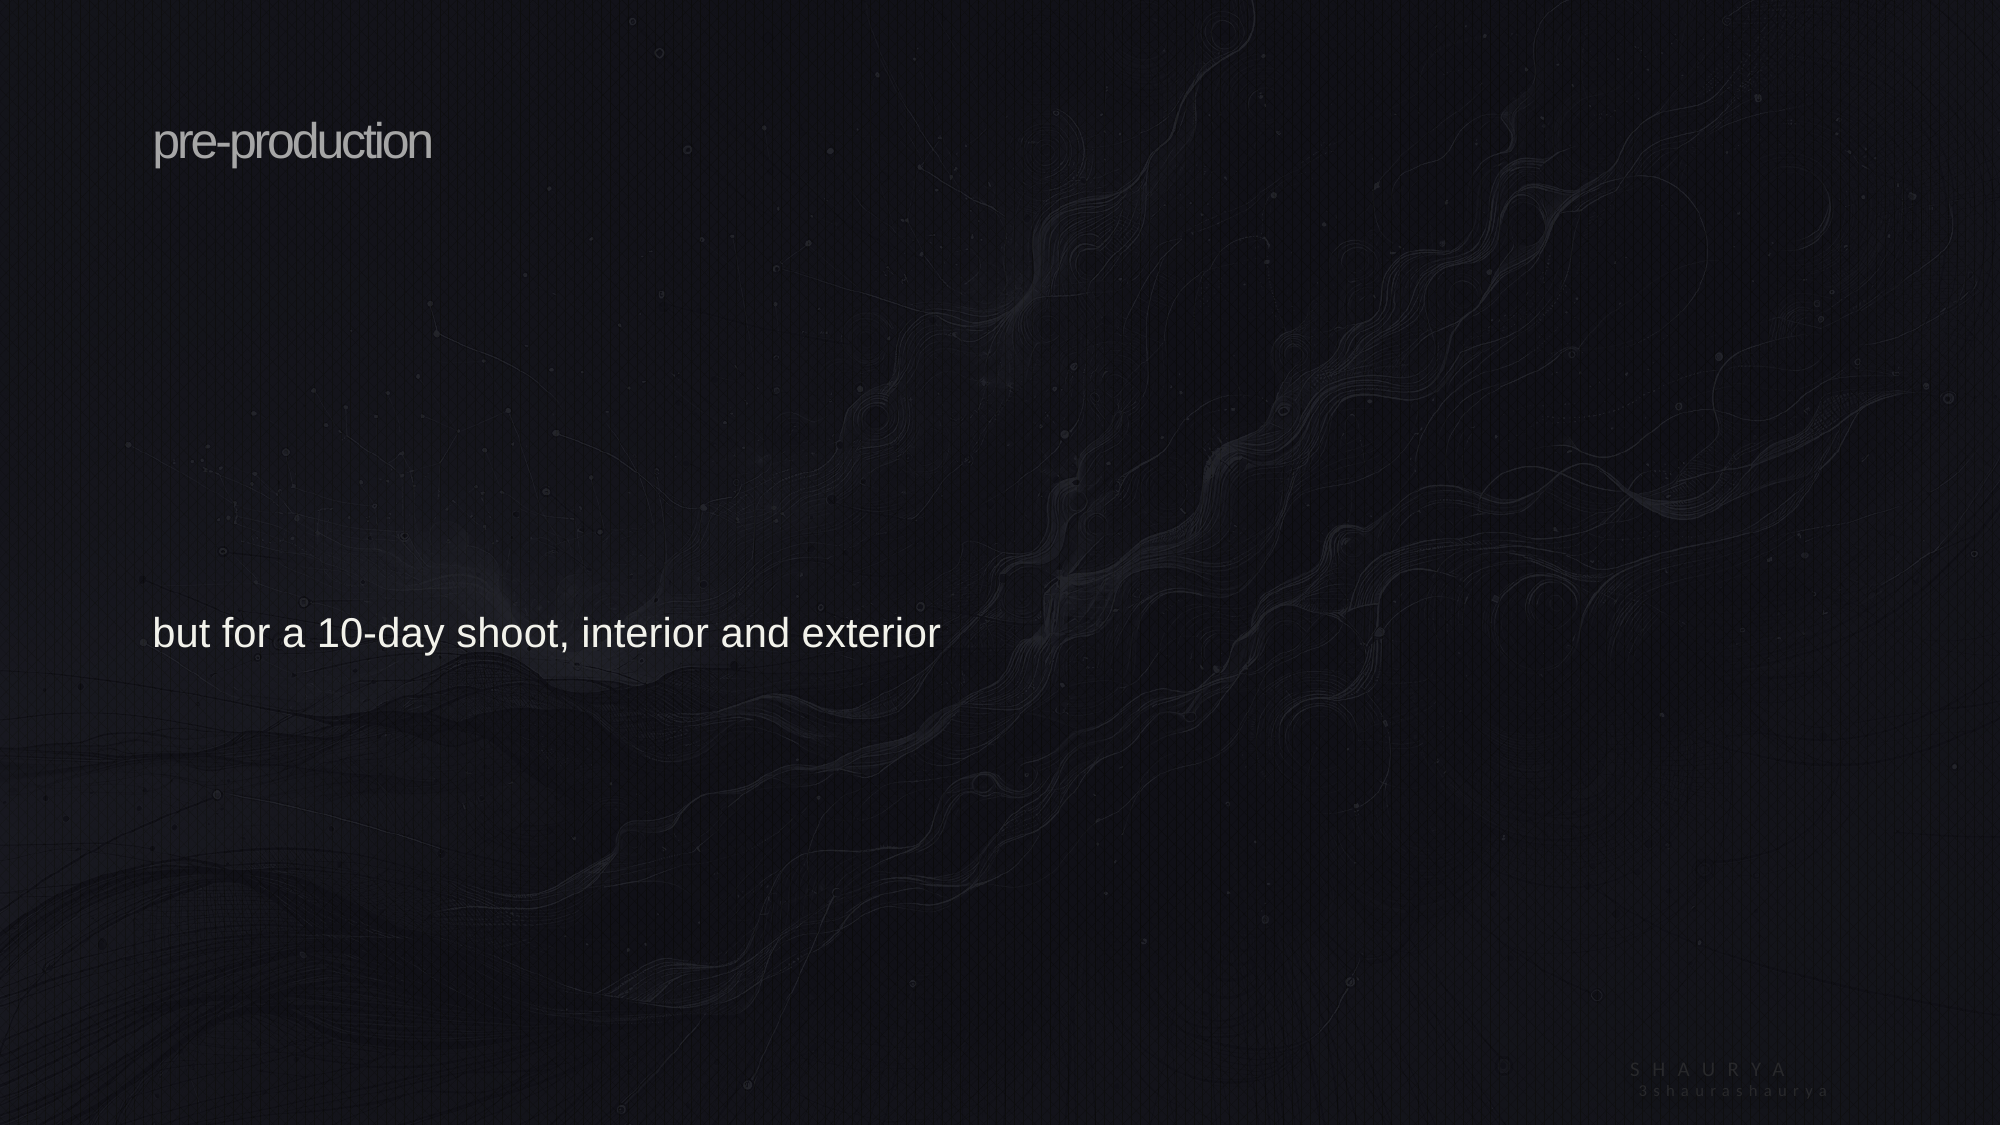

# pre-production
but for a 10-day shoot, interior and exterior